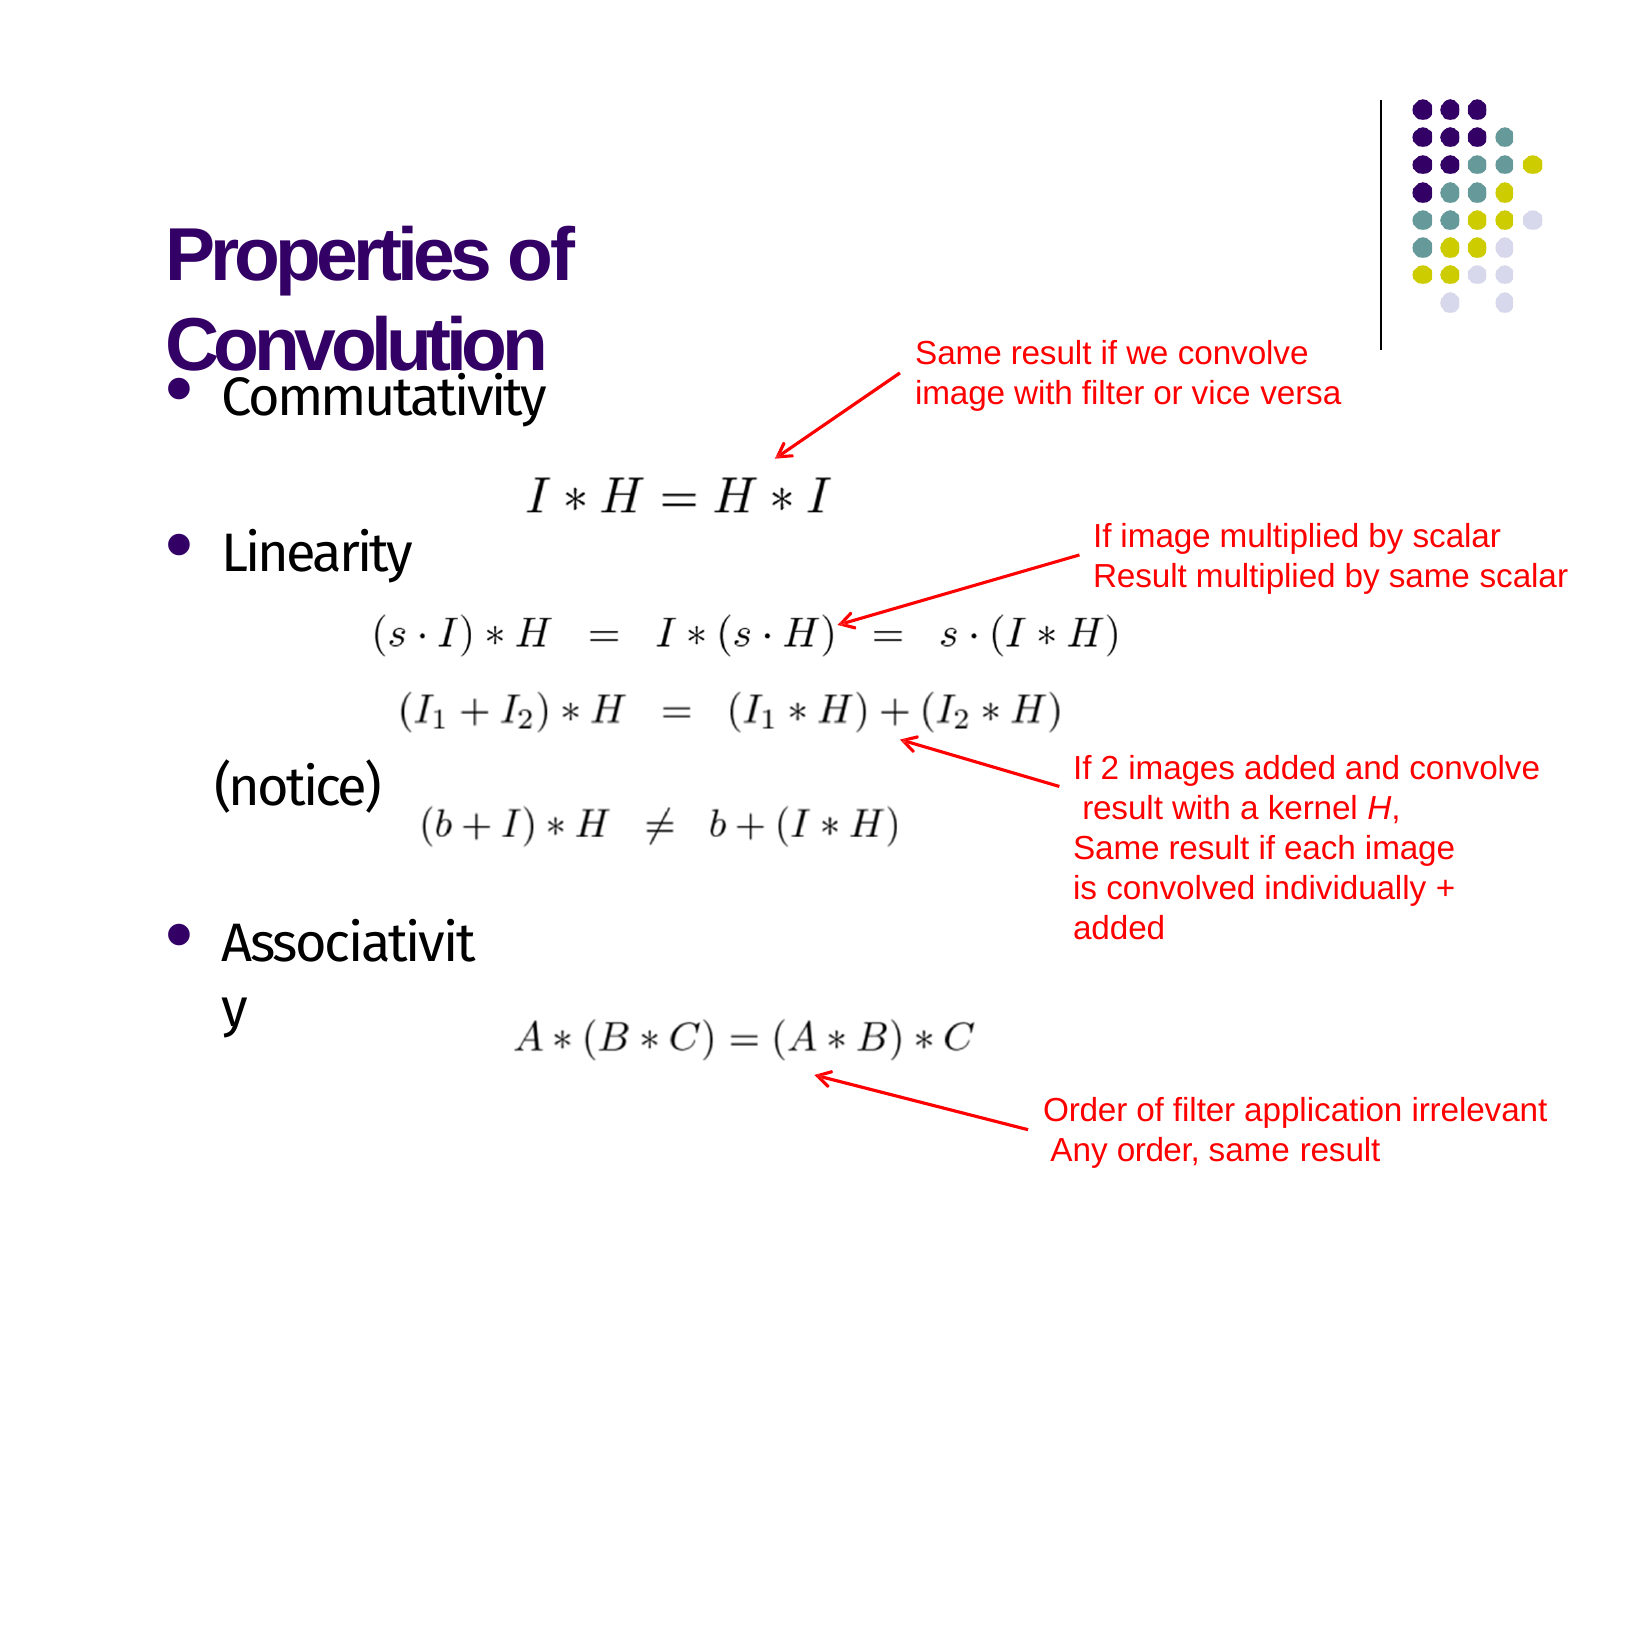

# Properties of Convolution
Same result if we convolve
Commutativity
image with filter or vice versa

If image multiplied by scalar  Result multiplied by same scalar
Linearity

If 2 images added and convolve  result with a kernel H,
Same result if each image
is convolved individually + added
(notice)

Associativity

Order of filter application irrelevant  Any order, same result